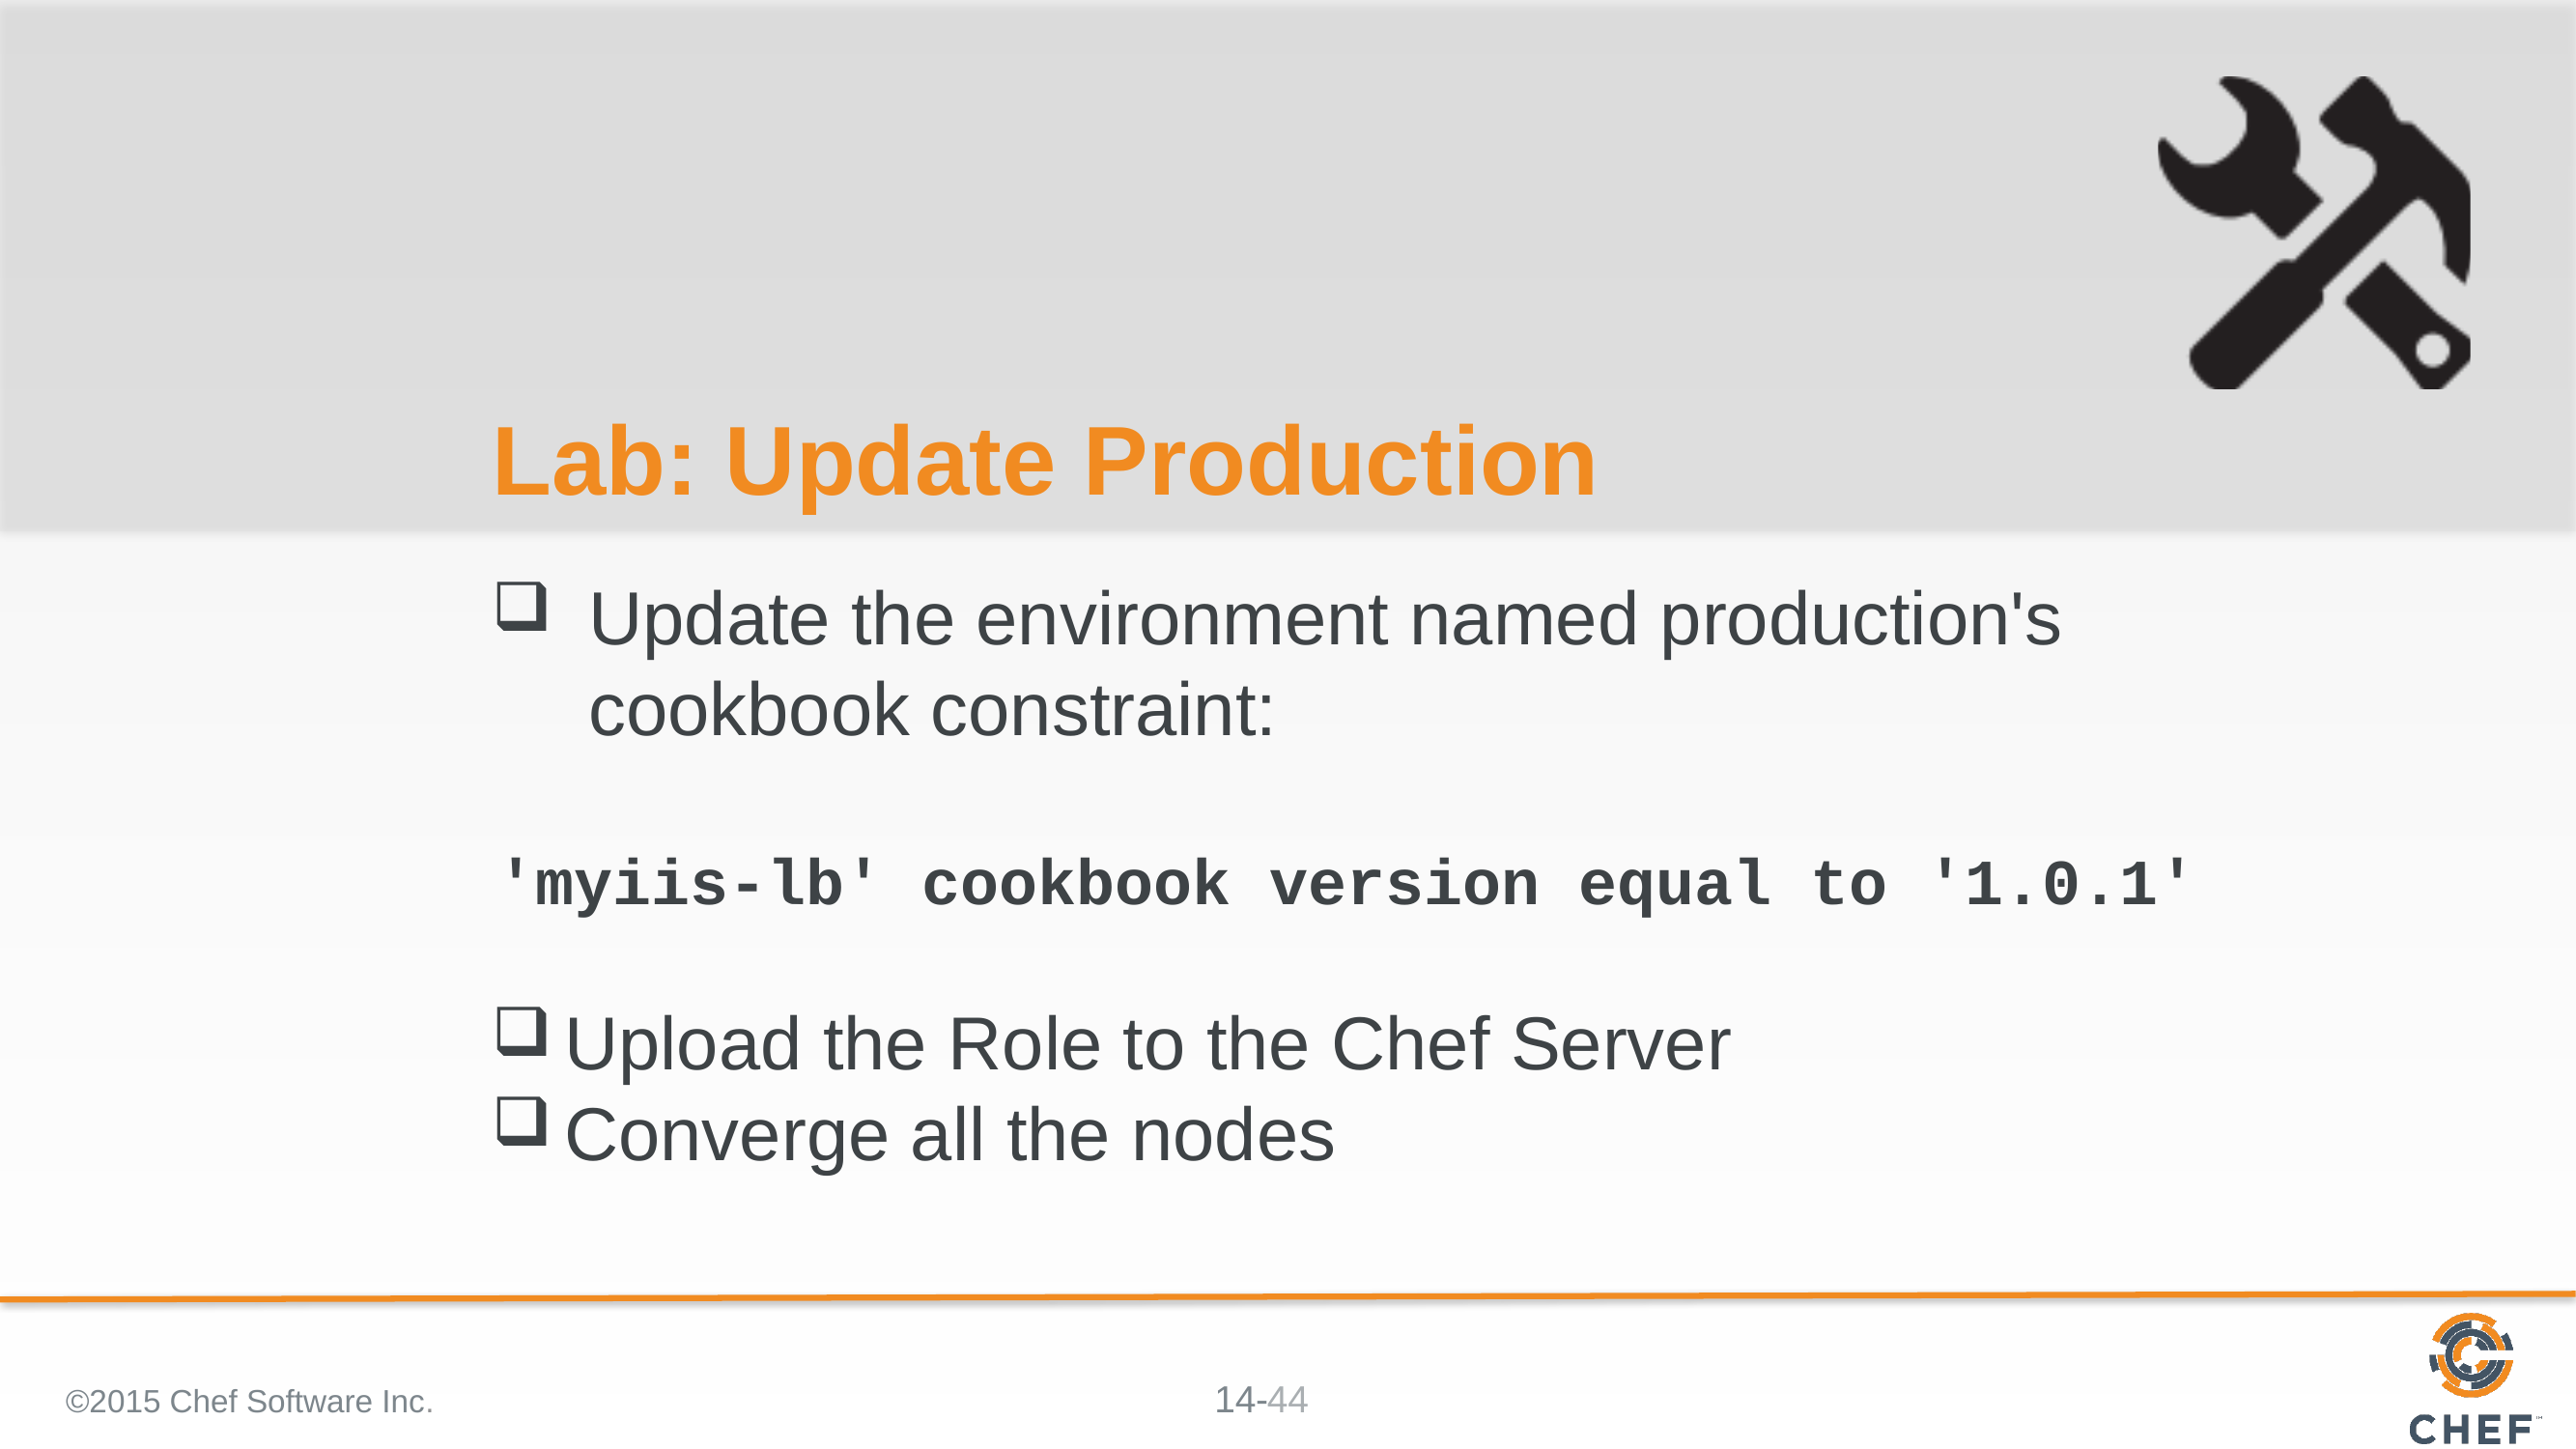

# Lab: Update Production
Update the environment named production's cookbook constraint:

'myiis-lb' cookbook version equal to '1.0.1'

Upload the Role to the Chef Server
Converge all the nodes
©2015 Chef Software Inc.
44